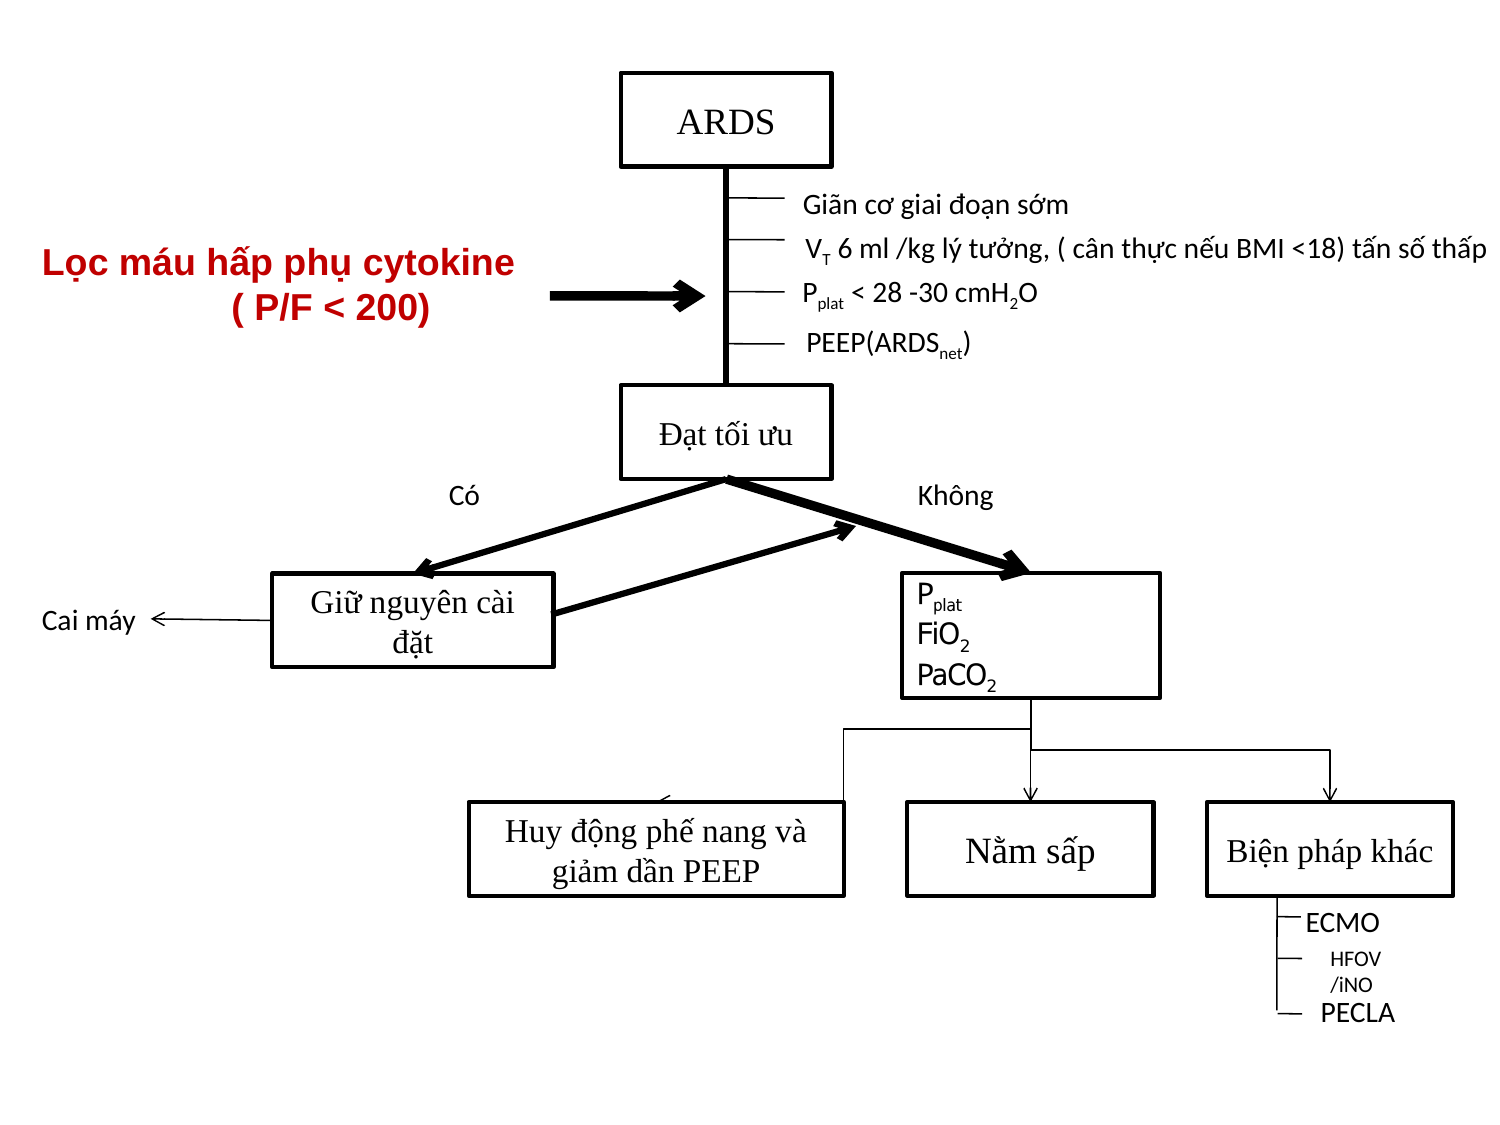

ARDS
Giãn cơ giai đoạn sớm
VT 6 ml /kg lý tưởng, ( cân thực nếu BMI <18) tấn số thấp
Lọc máu hấp phụ cytokine
          ( P/F < 200)
Pplat < 28 -30 cmH2O
PEEP(ARDSnet)
Đạt tối ưu
Có
Không
Pplat
FiO2
PaCO2
Huy động phế nang và giảm dần PEEP
Nằm sấp
Giữ nguyên cài đặt
Cai máy
Biện pháp khác
  ECMO
HFOV
/iNO
PECLA